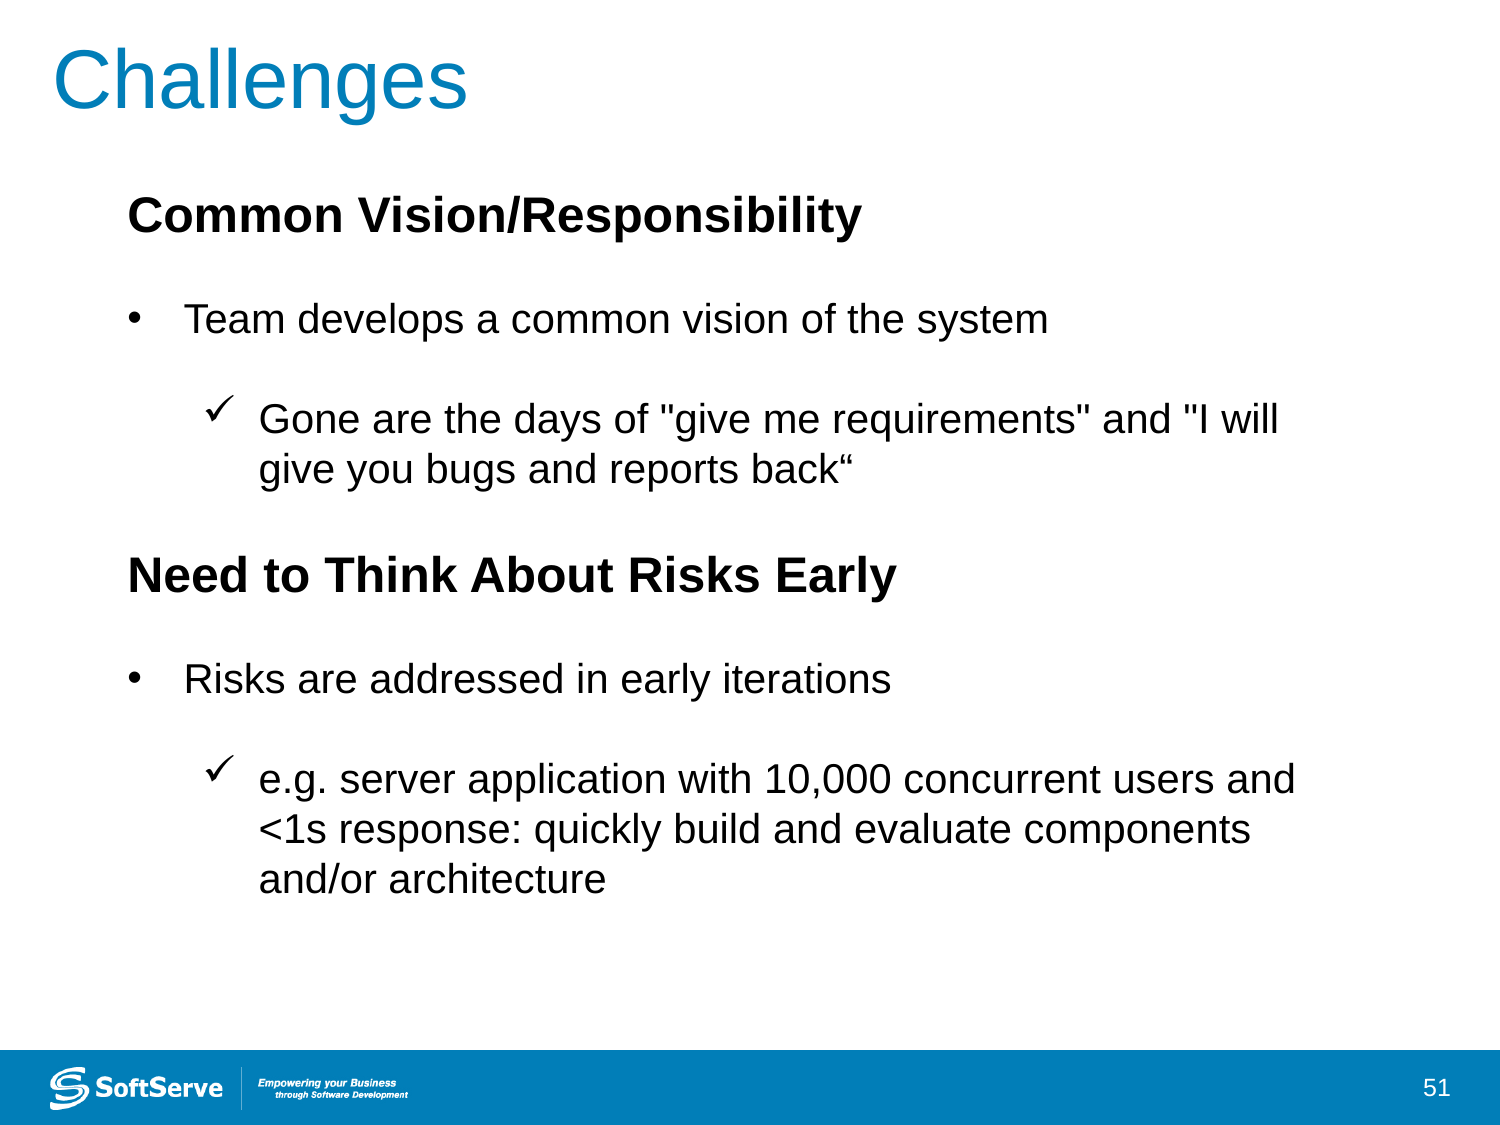

# Challenges
Common Vision/Responsibility
Team develops a common vision of the system
Gone are the days of "give me requirements" and "I will give you bugs and reports back“
Need to Think About Risks Early
Risks are addressed in early iterations
e.g. server application with 10,000 concurrent users and <1s response: quickly build and evaluate components and/or architecture

51